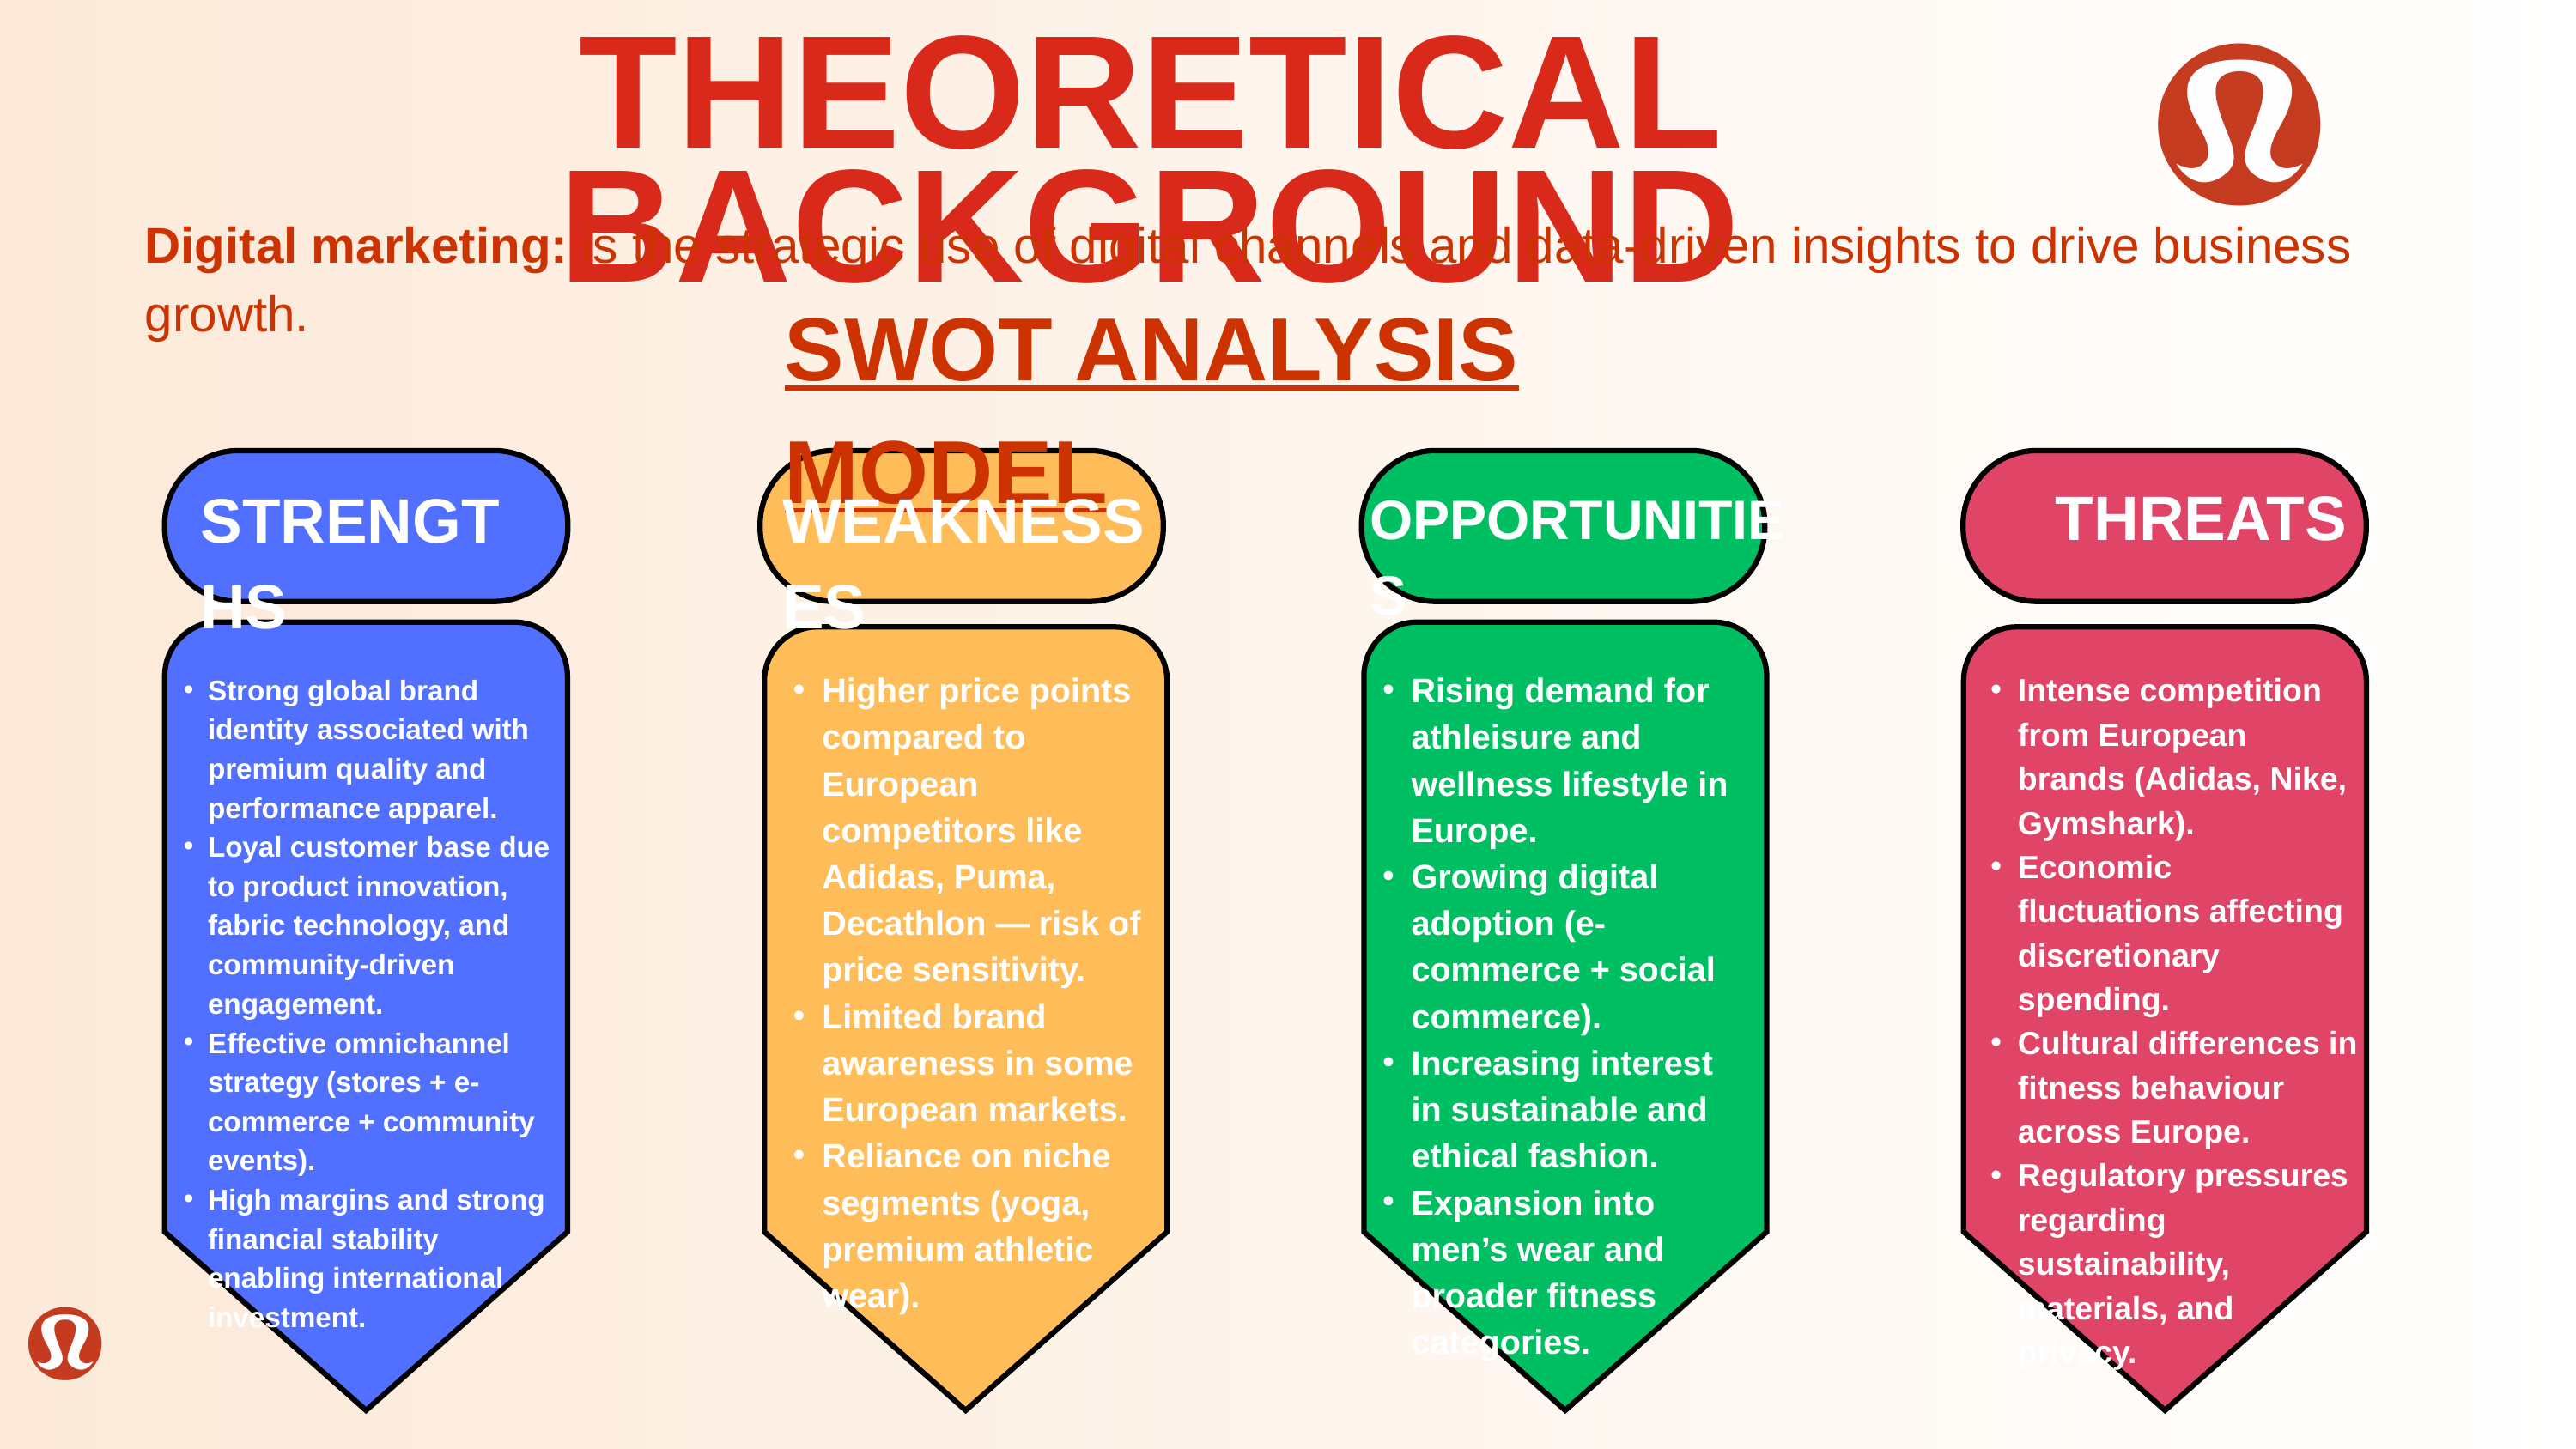

THEORETICAL BACKGROUND
Digital marketing: is the strategic use of digital channels and data-driven insights to drive business growth.
SWOT ANALYSIS MODEL

THREATS
STRENGTHS
WEAKNESSES
OPPORTUNITIES

Higher price points compared to European competitors like Adidas, Puma, Decathlon — risk of price sensitivity.
Limited brand awareness in some European markets.
Reliance on niche segments (yoga, premium athletic wear).

Rising demand for athleisure and wellness lifestyle in Europe.
Growing digital adoption (e-commerce + social commerce).
Increasing interest in sustainable and ethical fashion.
Expansion into men’s wear and broader fitness categories.

Intense competition from European brands (Adidas, Nike, Gymshark).
Economic fluctuations affecting discretionary spending.
Cultural differences in fitness behaviour across Europe.
Regulatory pressures regarding sustainability, materials, and privacy.

Strong global brand identity associated with premium quality and performance apparel.
Loyal customer base due to product innovation, fabric technology, and community-driven engagement.
Effective omnichannel strategy (stores + e-commerce + community events).
High margins and strong financial stability enabling international investment.